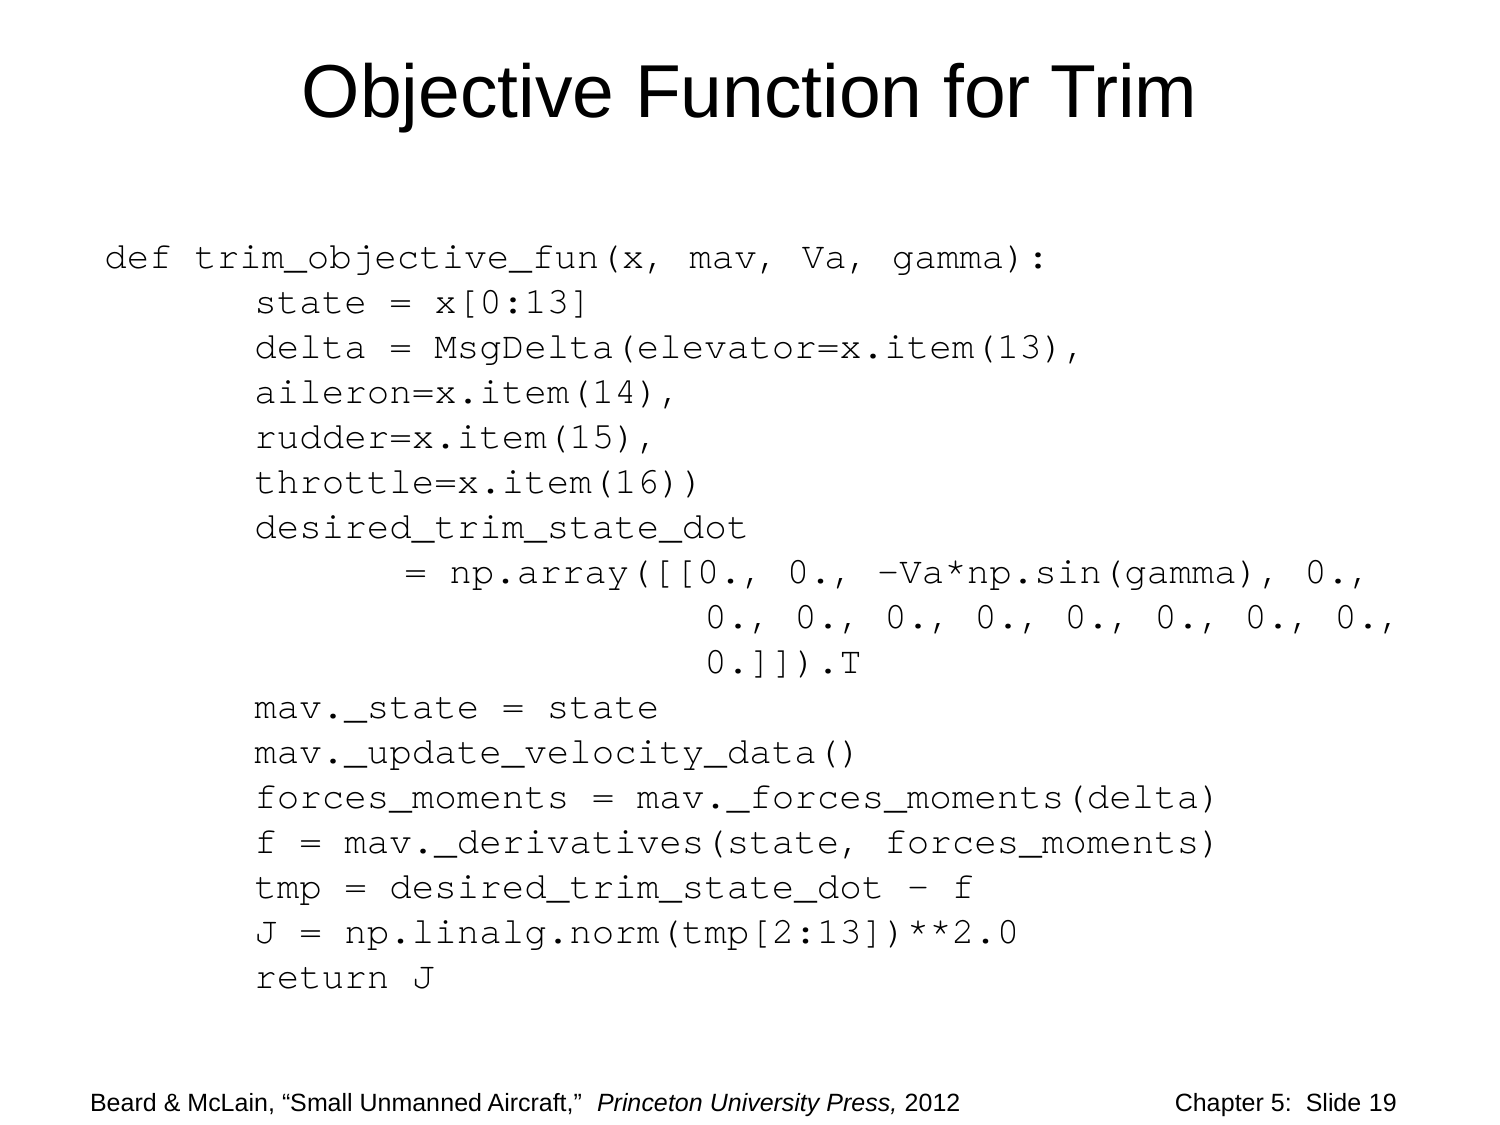

# Objective Function for Trim
def trim_objective_fun(x, mav, Va, gamma):
	state = x[0:13]
	delta = MsgDelta(elevator=x.item(13),
	aileron=x.item(14),
	rudder=x.item(15),
	throttle=x.item(16))
	desired_trim_state_dot
		= np.array([[0., 0., -Va*np.sin(gamma), 0., 				0., 0., 0., 0., 0., 0., 0., 0., 				0.]]).T
	mav._state = state
	mav._update_velocity_data()
	forces_moments = mav._forces_moments(delta)
	f = mav._derivatives(state, forces_moments)
	tmp = desired_trim_state_dot - f
	J = np.linalg.norm(tmp[2:13])**2.0
	return J